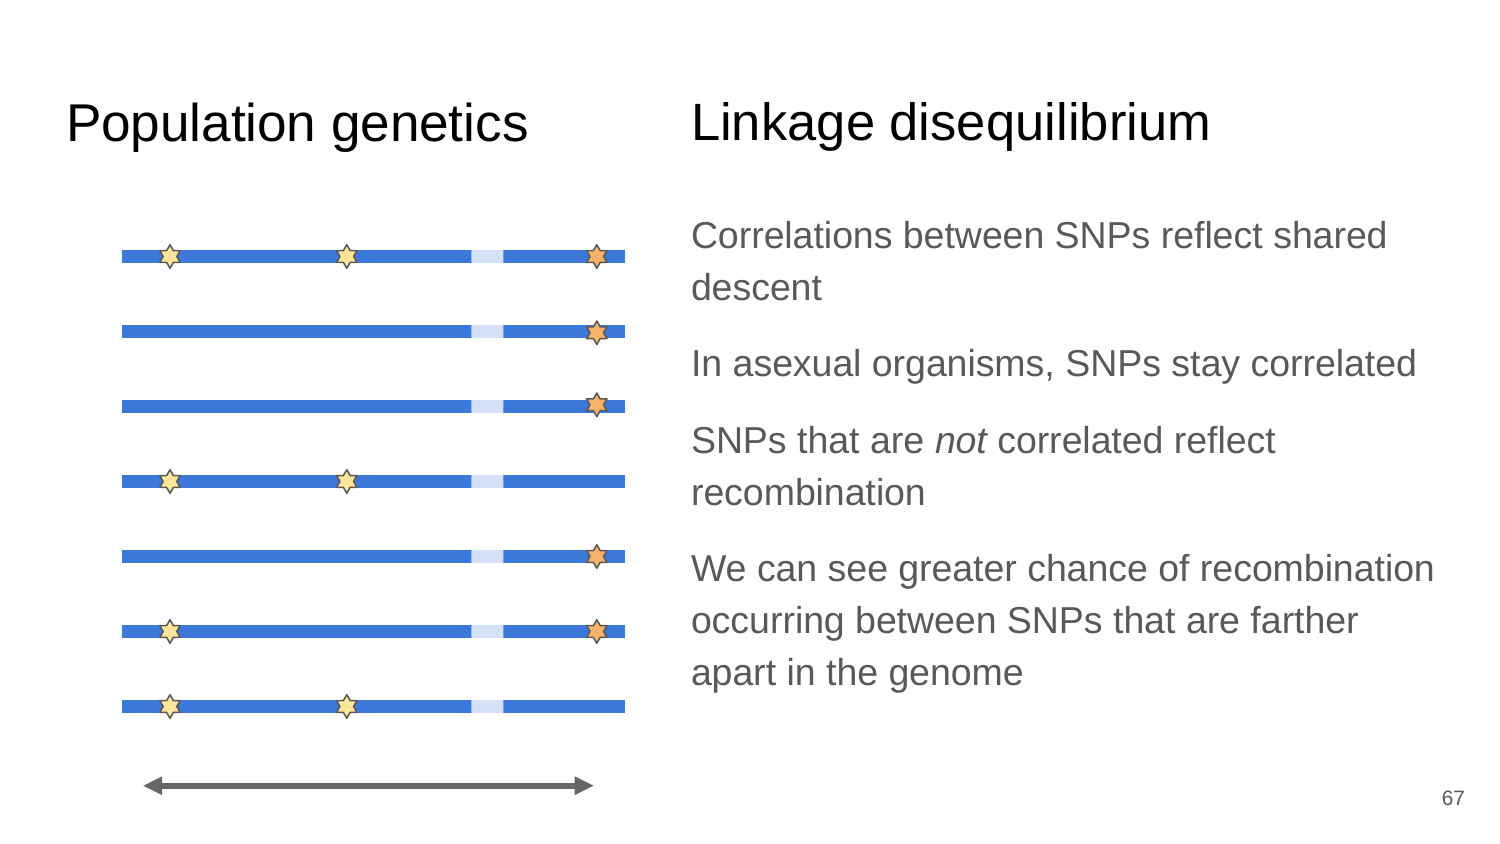

# Population genetics
Linkage disequilibrium
Correlations between SNPs reflect shared descent
In asexual organisms, SNPs stay correlated
SNPs that are not correlated reflect recombination
We can see greater chance of recombination occurring between SNPs that are farther apart in the genome

67